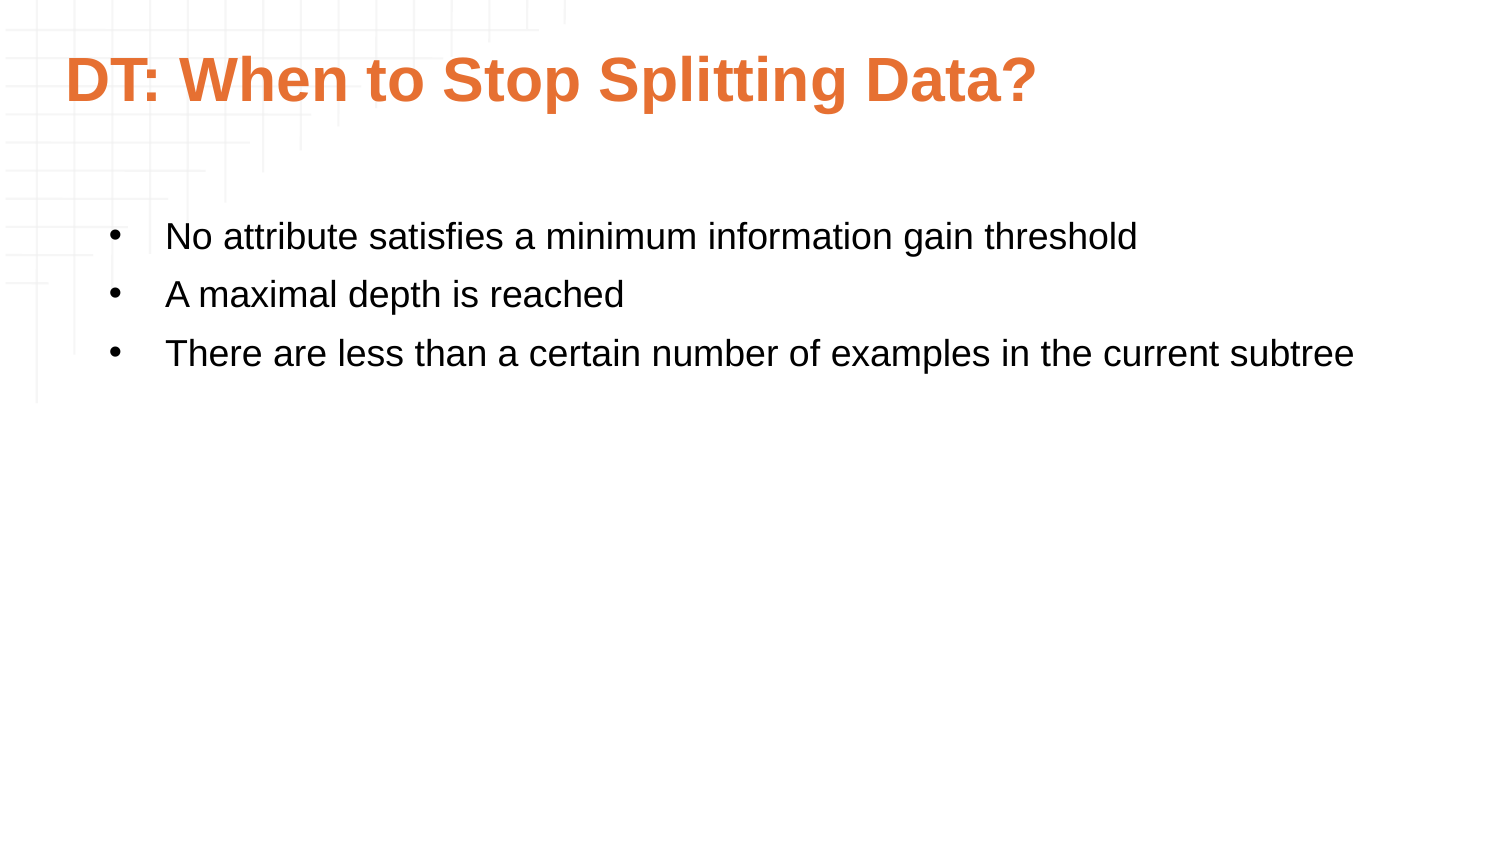

# DT: When to Stop Splitting Data?
No attribute satisfies a minimum information gain threshold
A maximal depth is reached
There are less than a certain number of examples in the current subtree